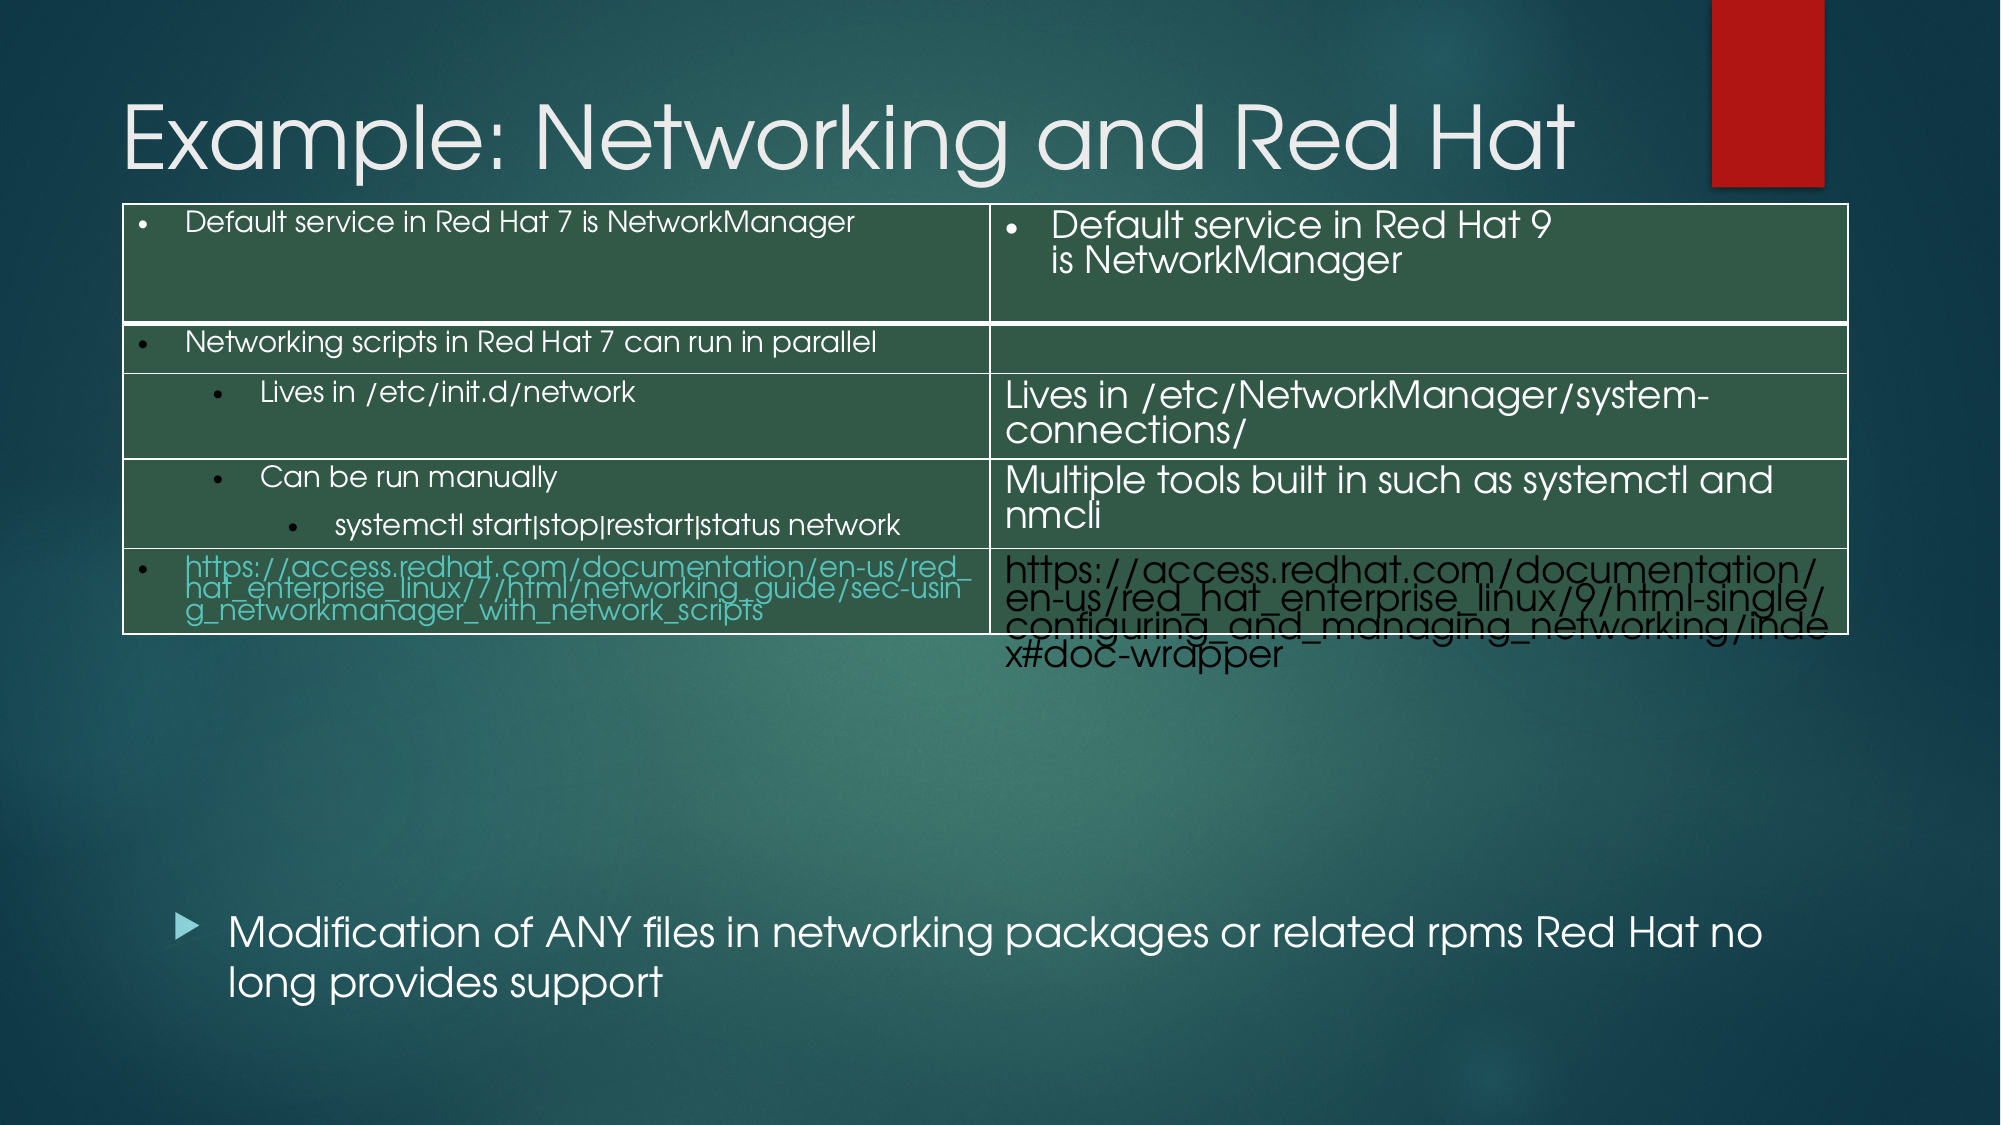

# Example: Networking and Red Hat
| Default service in Red Hat 7 is NetworkManager | Default service in Red Hat 9 is NetworkManager |
| --- | --- |
| Networking scripts in Red Hat 7 can run in parallel |  |
| Lives in /etc/init.d/network | Lives in /etc/NetworkManager/system-connections/ |
| Can be run manually systemctl start|stop|restart|status network | Multiple tools built in such as systemctl and nmcli |
| https://access.redhat.com/documentation/en-us/red\_hat\_enterprise\_linux/7/html/networking\_guide/sec-using\_networkmanager\_with\_network\_scripts | https://access.redhat.com/documentation/en-us/red\_hat\_enterprise\_linux/9/html-single/configuring\_and\_managing\_networking/index#doc-wrapper |

Modification of ANY files in networking packages or related rpms Red Hat no long provides support